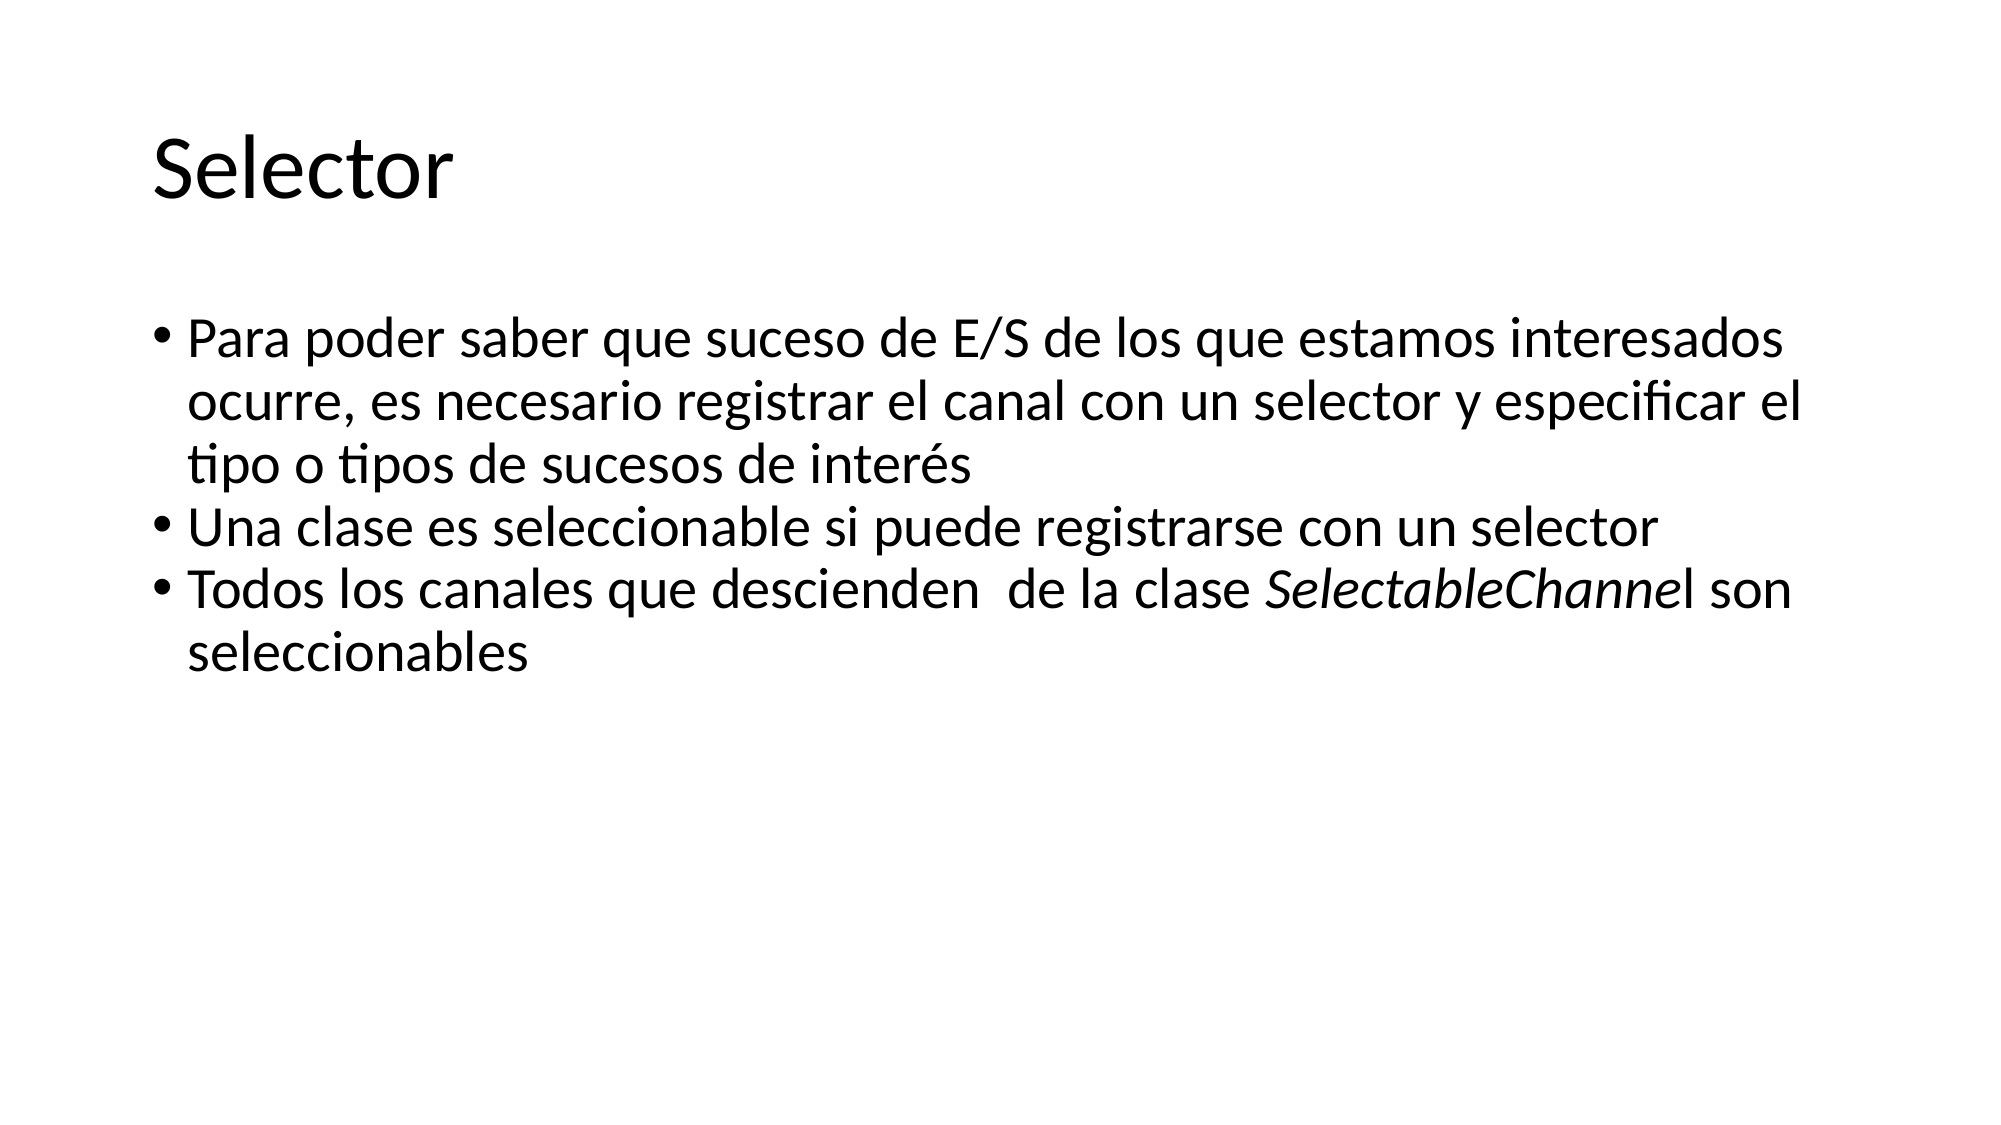

Selector
Para poder saber que suceso de E/S de los que estamos interesados ocurre, es necesario registrar el canal con un selector y especificar el tipo o tipos de sucesos de interés
Una clase es seleccionable si puede registrarse con un selector
Todos los canales que descienden  de la clase SelectableChannel son seleccionables